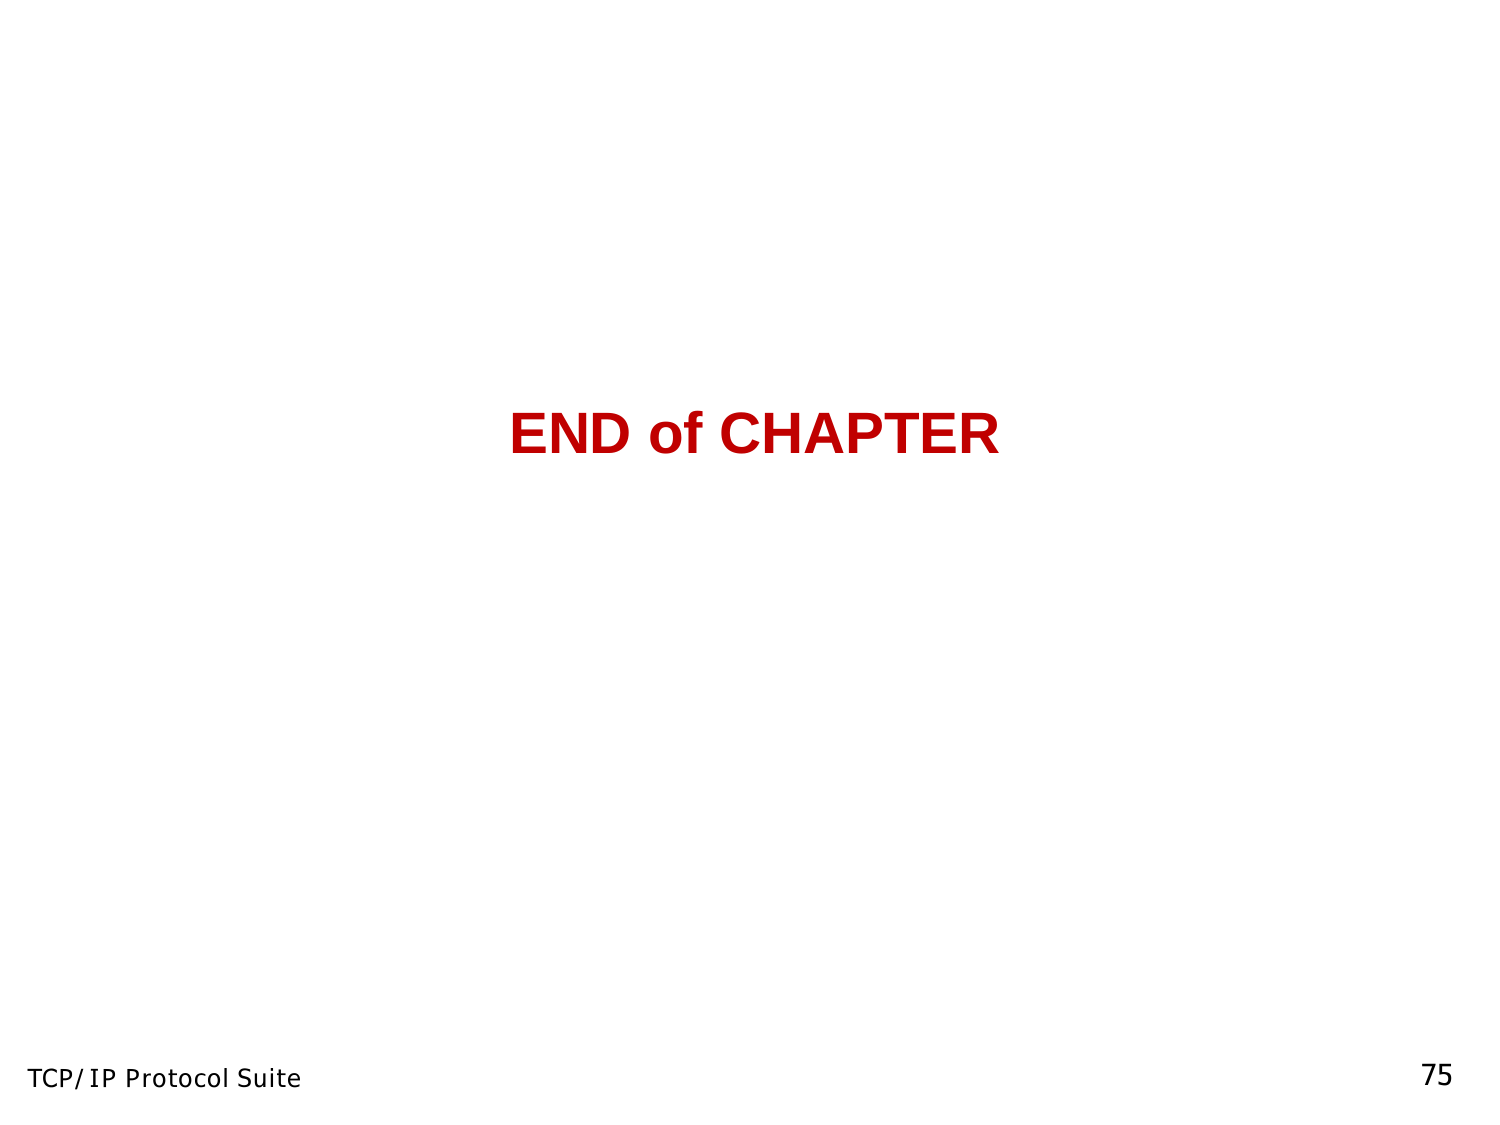

END of CHAPTER
75
TCP/IP Protocol Suite